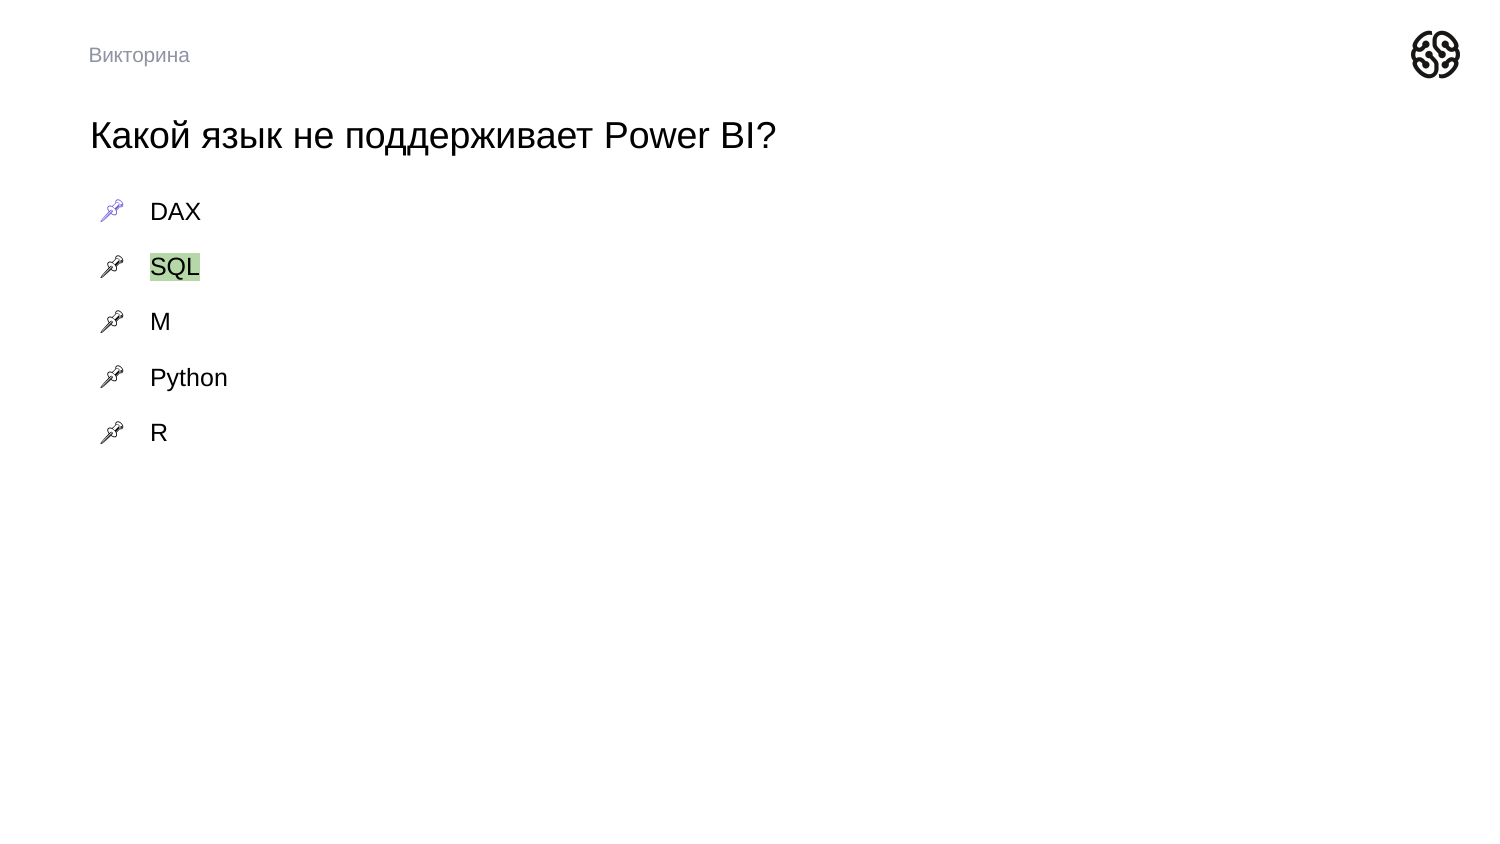

Викторина
# Какой язык не поддерживает Power BI?
DAX
SQL
M
Python
R